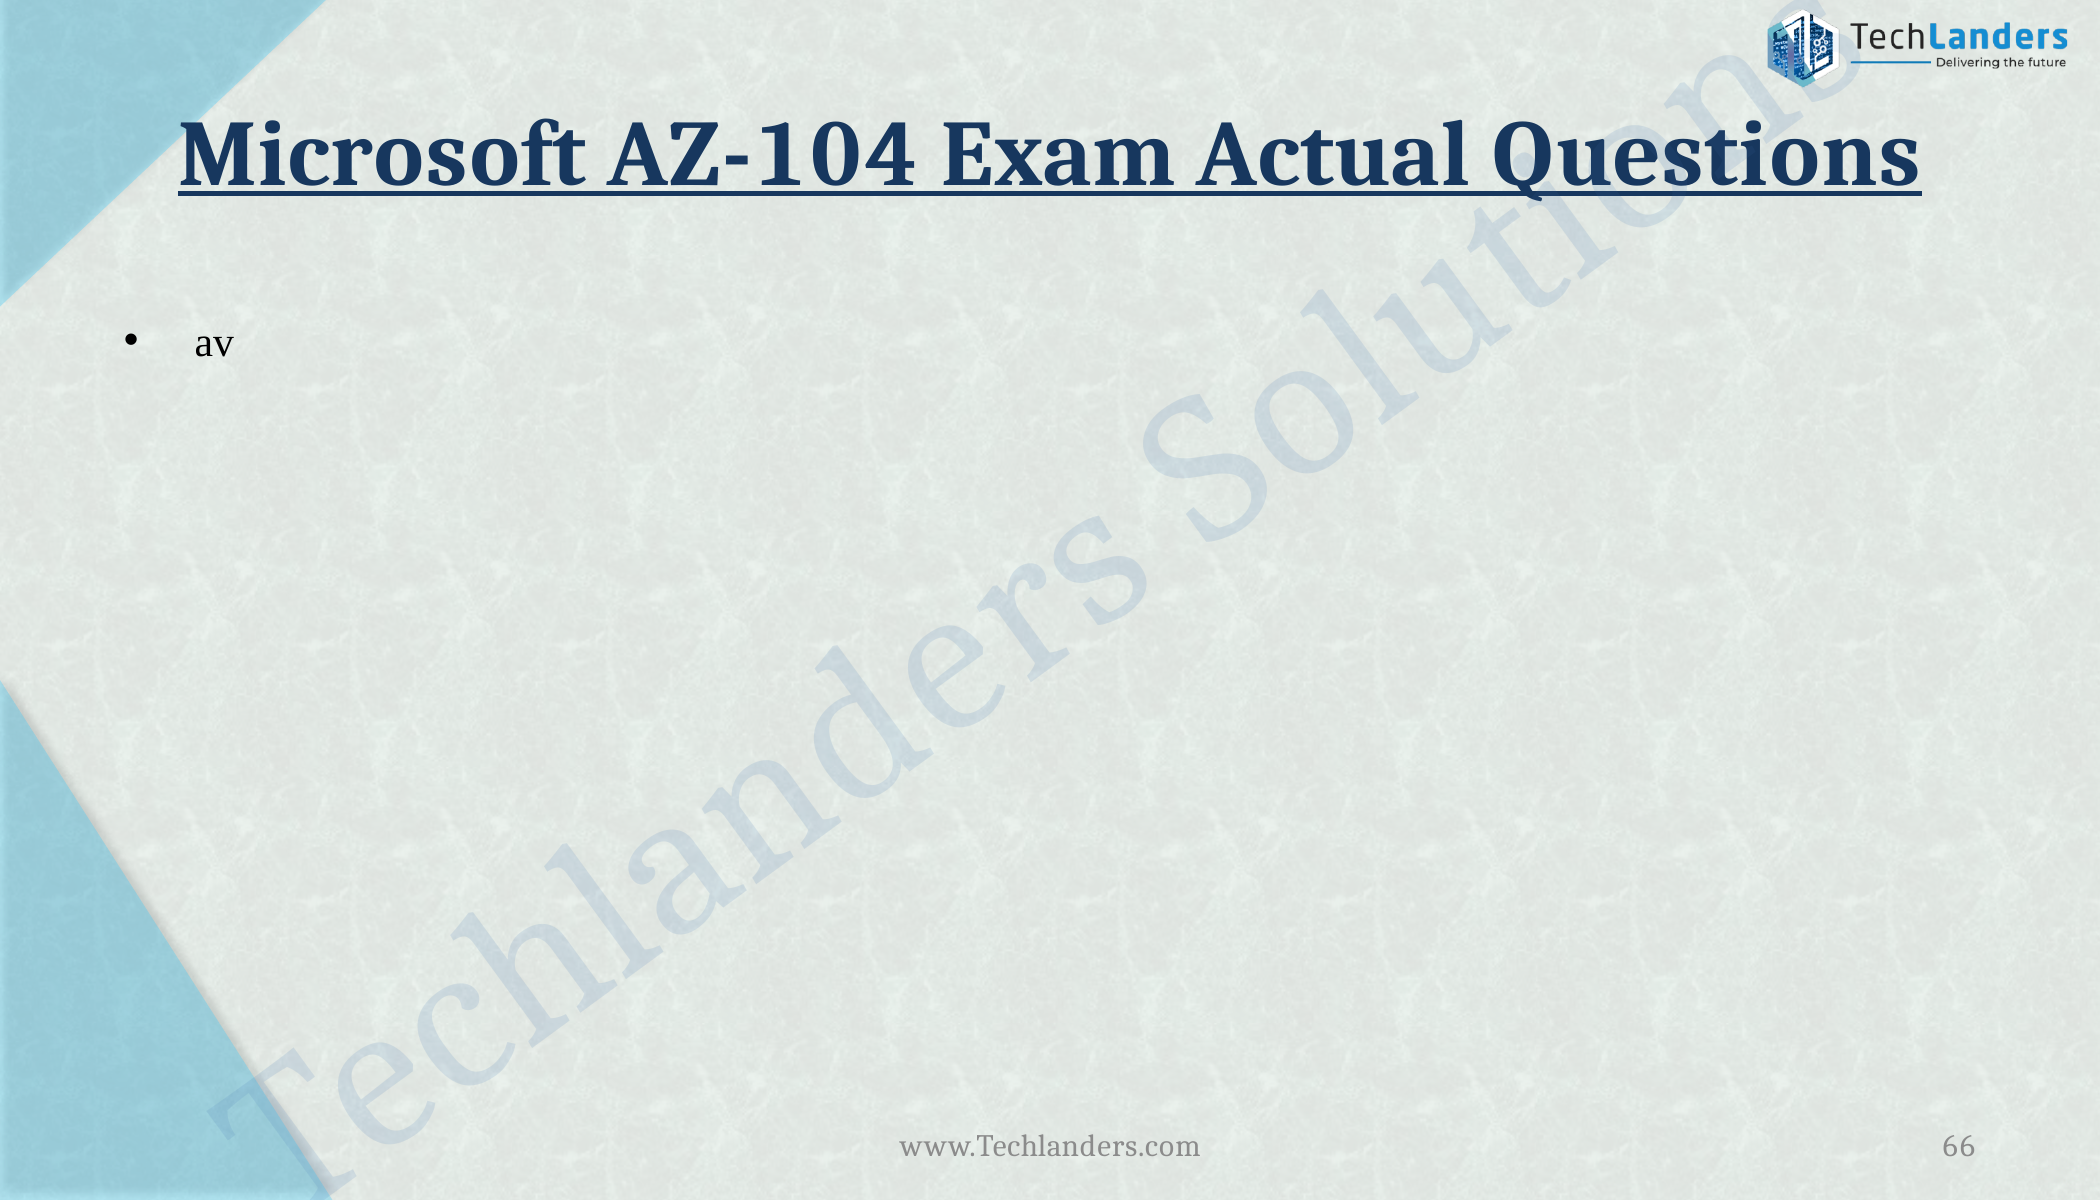

# Microsoft AZ-104 Exam Actual Questions
av

Techlanders Solutions
www.Techlanders.com
66